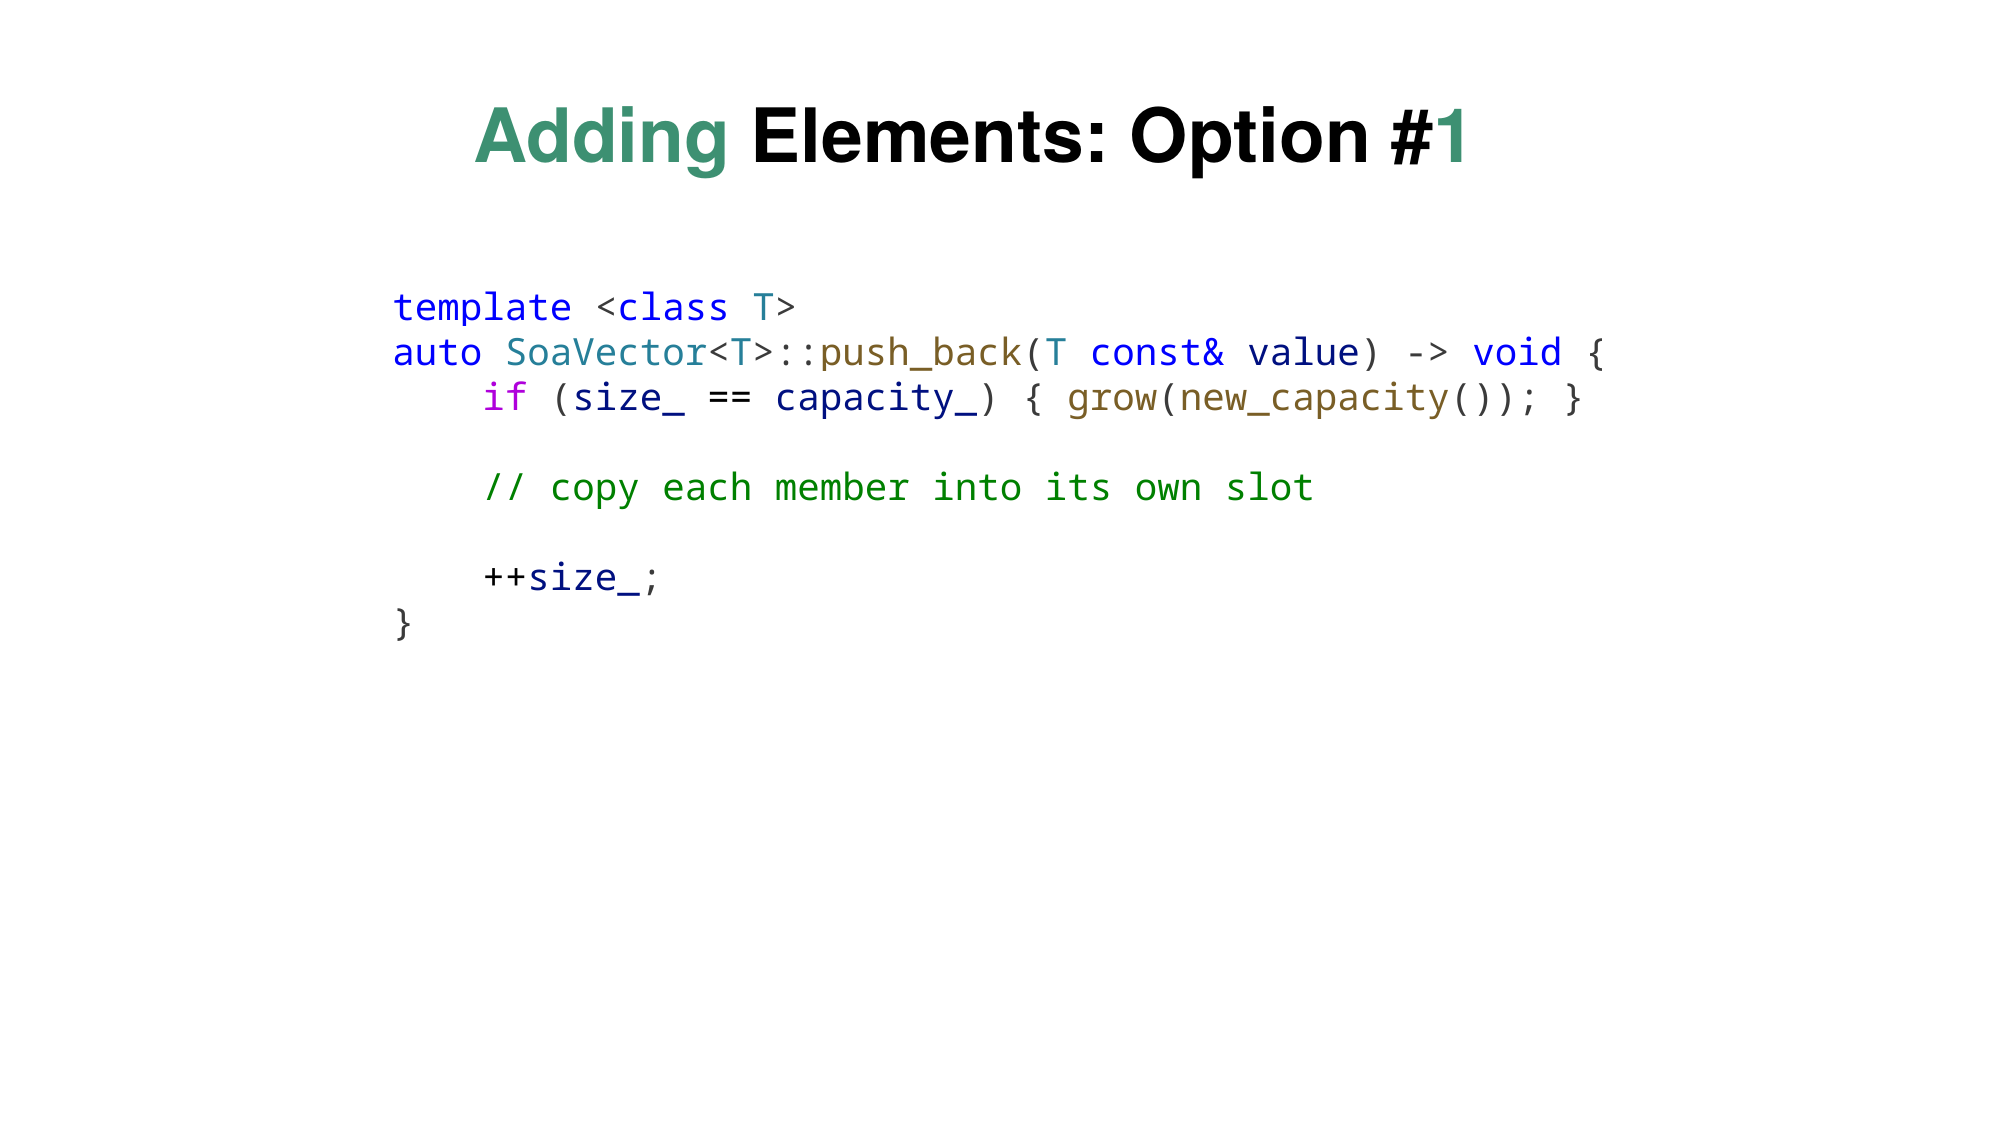

# Adding Elements: Option #1

template <class T>
auto SoaVector<T>::push_back(T const& value) -> void {
    if (size_ == capacity_) { grow(new_capacity()); }
    // copy each member into its own slot
    ++size_;
}